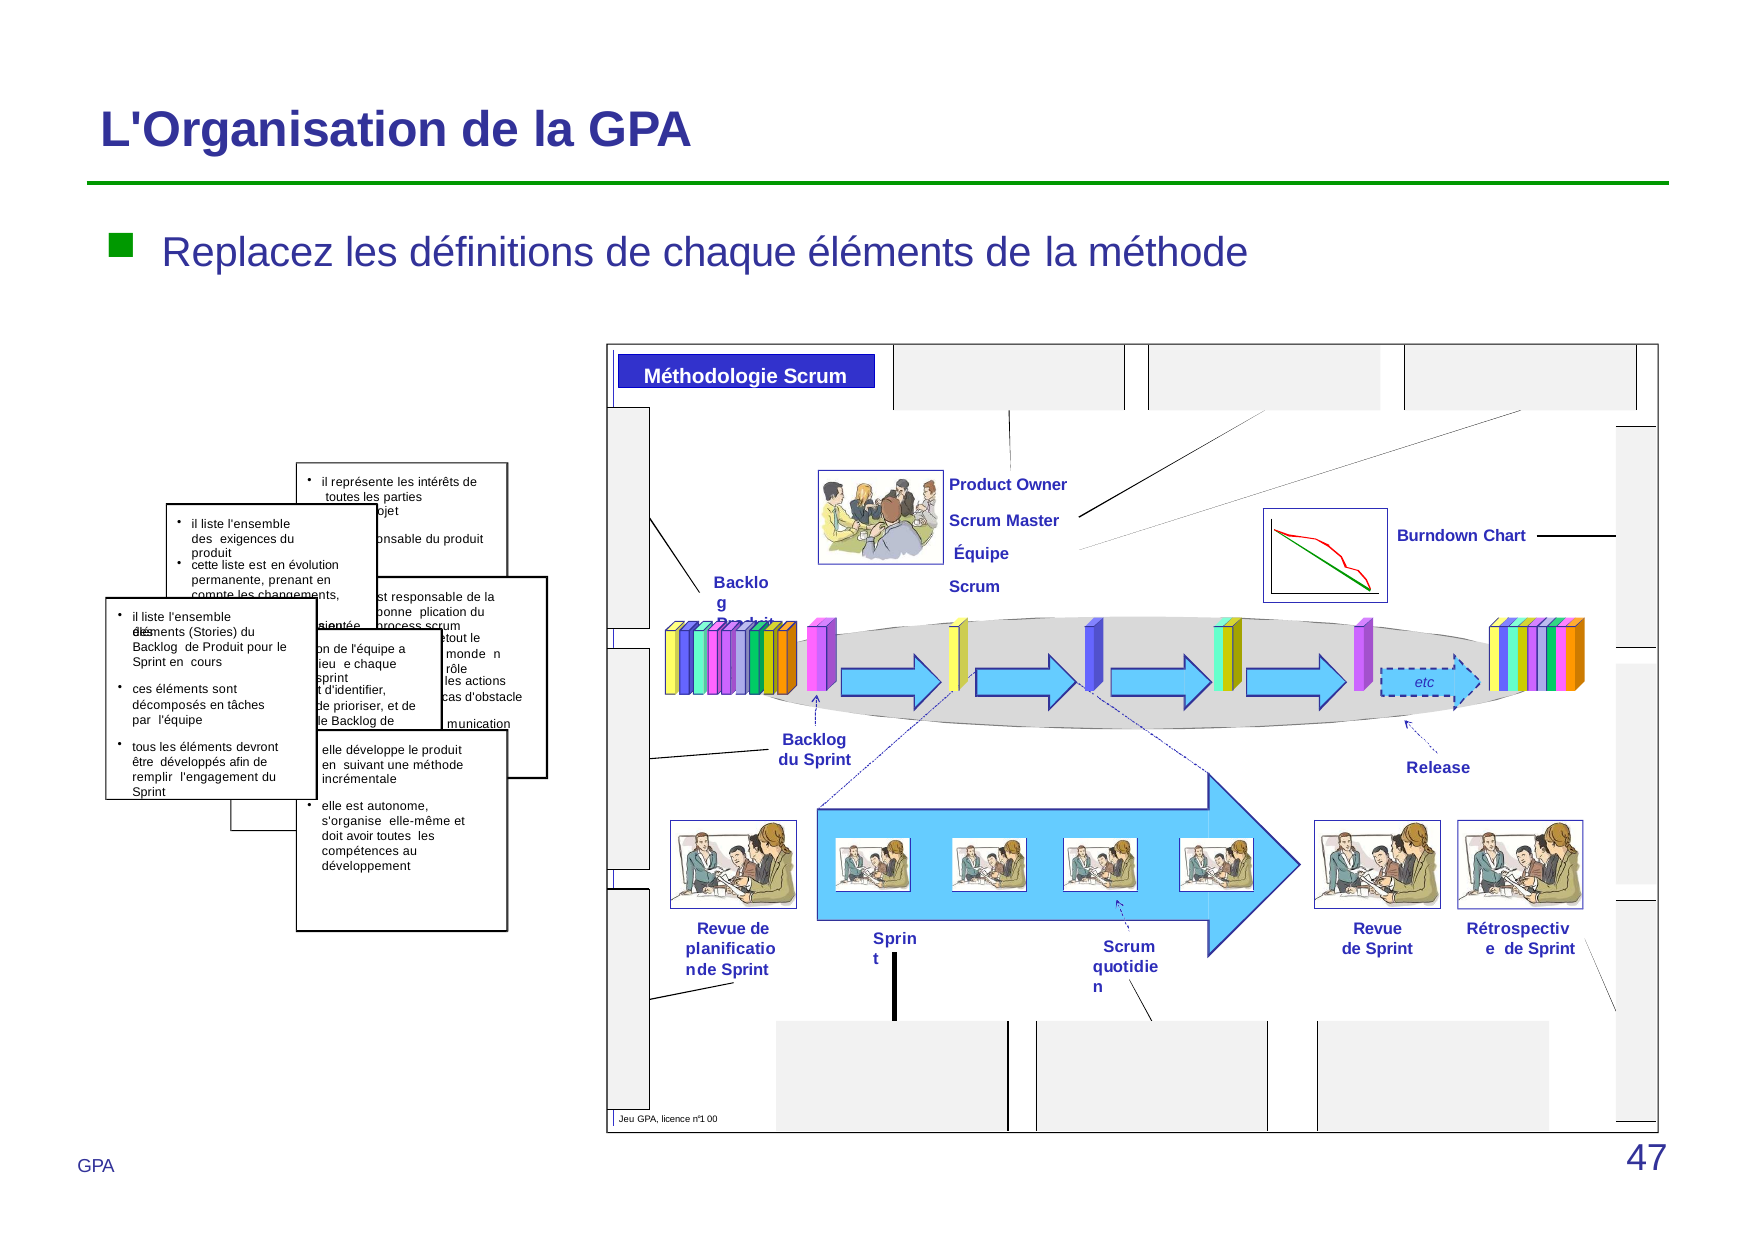

# L'Organisation de la GPA
Replacez les définitions de chaque éléments de la méthode

Méthodologie Scrum

il représente les intérêts de  toutes les parties prenantes
Product Owner
Scrum Master  Équipe Scrum
ojet

dans le pr

• il est resp  fini

•  il o
pr   •   il e
Pr	ap
ai
in    •   il s
as

• il m  co

il liste l'ensemble des  exigences du produit

Burndown Chart
onsable du produit

cette liste est en évolution  permanente, prenant en  compte les changements, et
s en
Backlog  Produit
btient les spécifications du
oduit, manage le Backlog  oduit, le plan de release,
nsi que le retour sur  vestissement

st responsable de la bonne  plication du process scrum

priorisant les exigence
fonction de leur valeur
• cette réuni  au début d

• elle perme  d'estimer,  composer

•
il liste l'ensemble des
ajoutée

éléments (Stories) du Backlog  de Produit pour le Sprint en  cours

tout le monde  n rôle

'assure que
sure bien so

et en place  rrectives en

• il facilite la com
on de l'équipe a lieu  e chaque sprint

les actions  cas d'obstacle
etc

ces éléments sont
décomposés en tâches par  l'équipe
t d'identifier,
de prioriser, et de
le Backlog de Sprint

munication

Backlog  du Sprint

tous les éléments devront être  développés afin de remplir  l'engagement du Sprint
elle développe le produit en  suivant une méthode  incrémentale

Release

elle est autonome, s'organise  elle-même et doit avoir toutes  les compétences au  développement

Revue  de Sprint
Revue de  planification
Rétrospective  de Sprint
Sprint
Scrum  quotidien

de Sprint

Jeu GPA, licence n°1 00

47
GPA